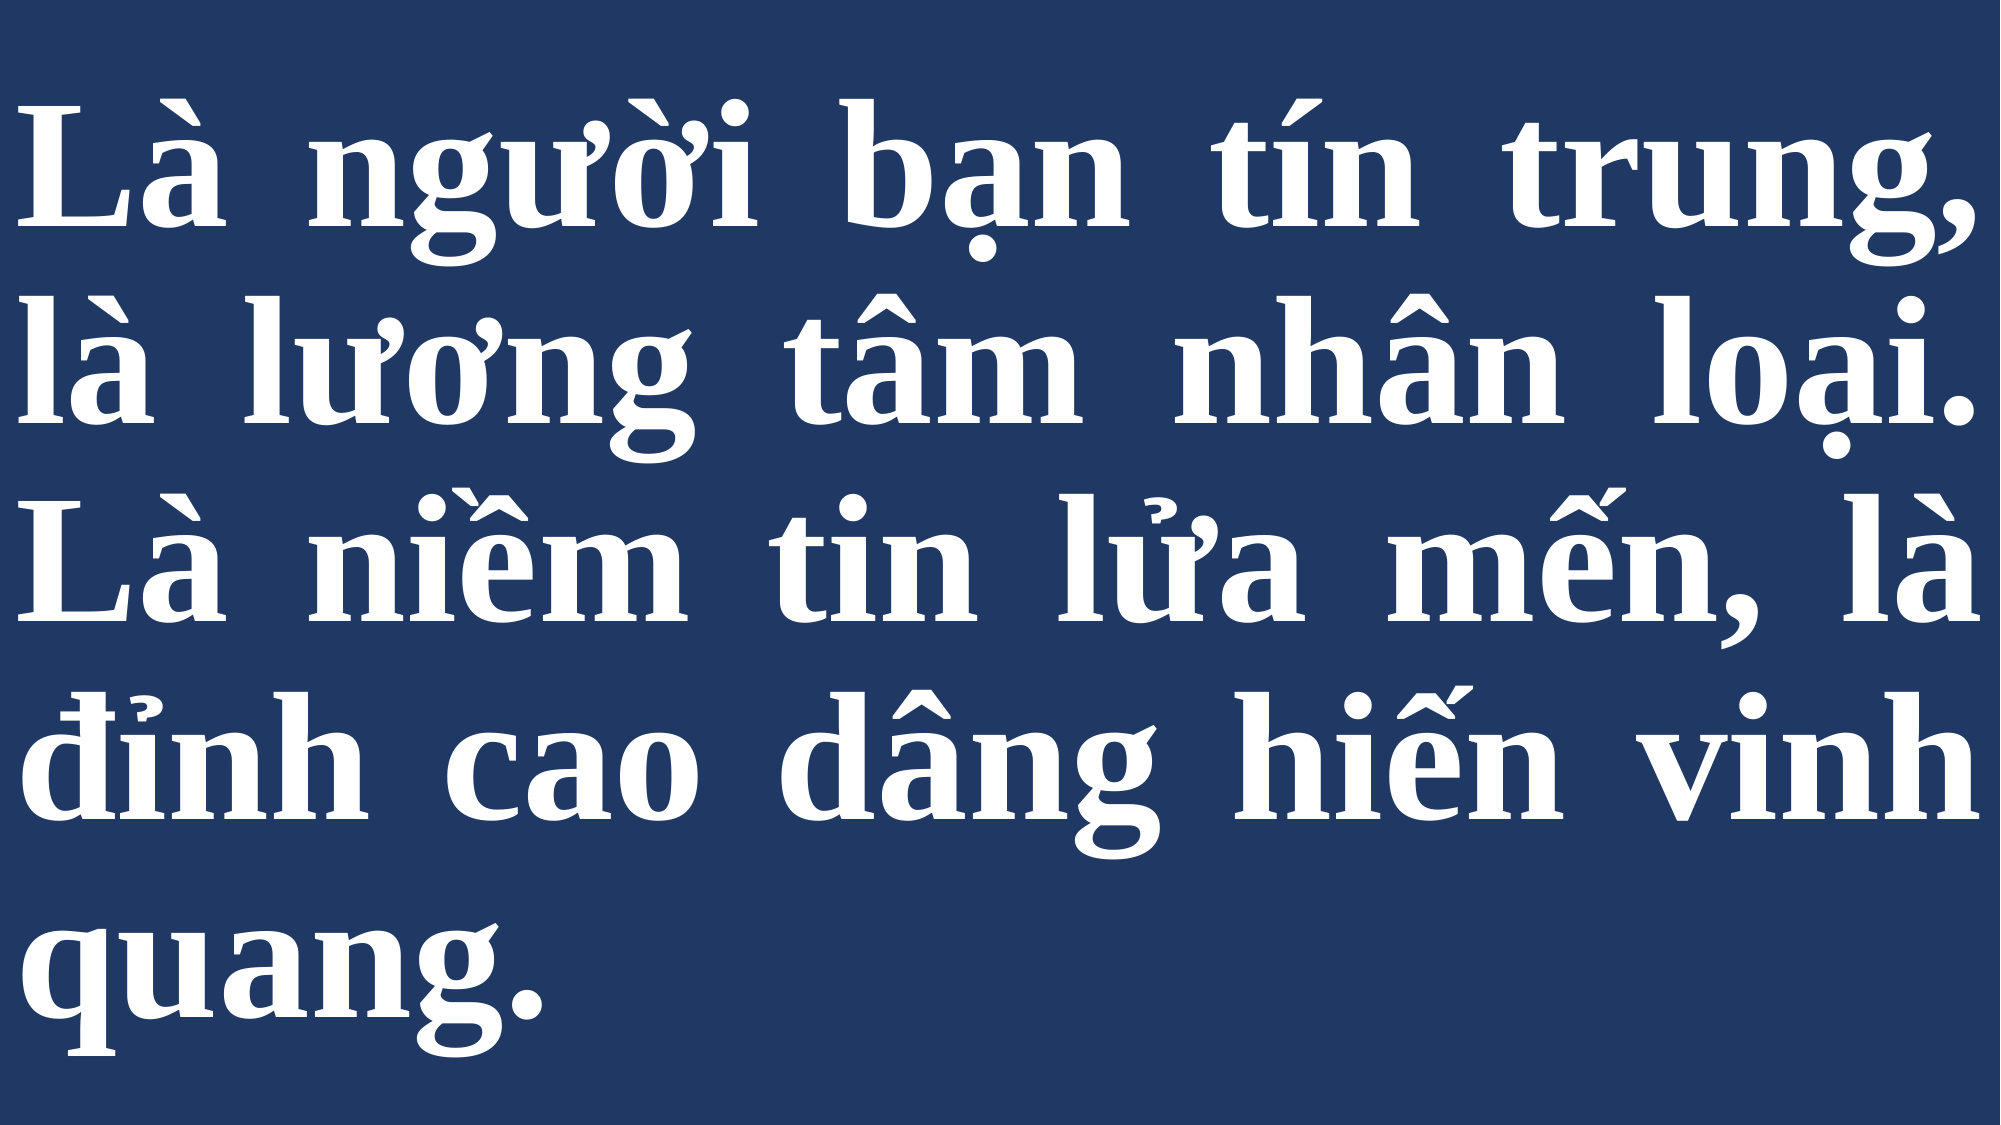

# Là người bạn tín trung, là lương tâm nhân loại. Là niềm tin lửa mến, là đỉnh cao dâng hiến vinh quang.